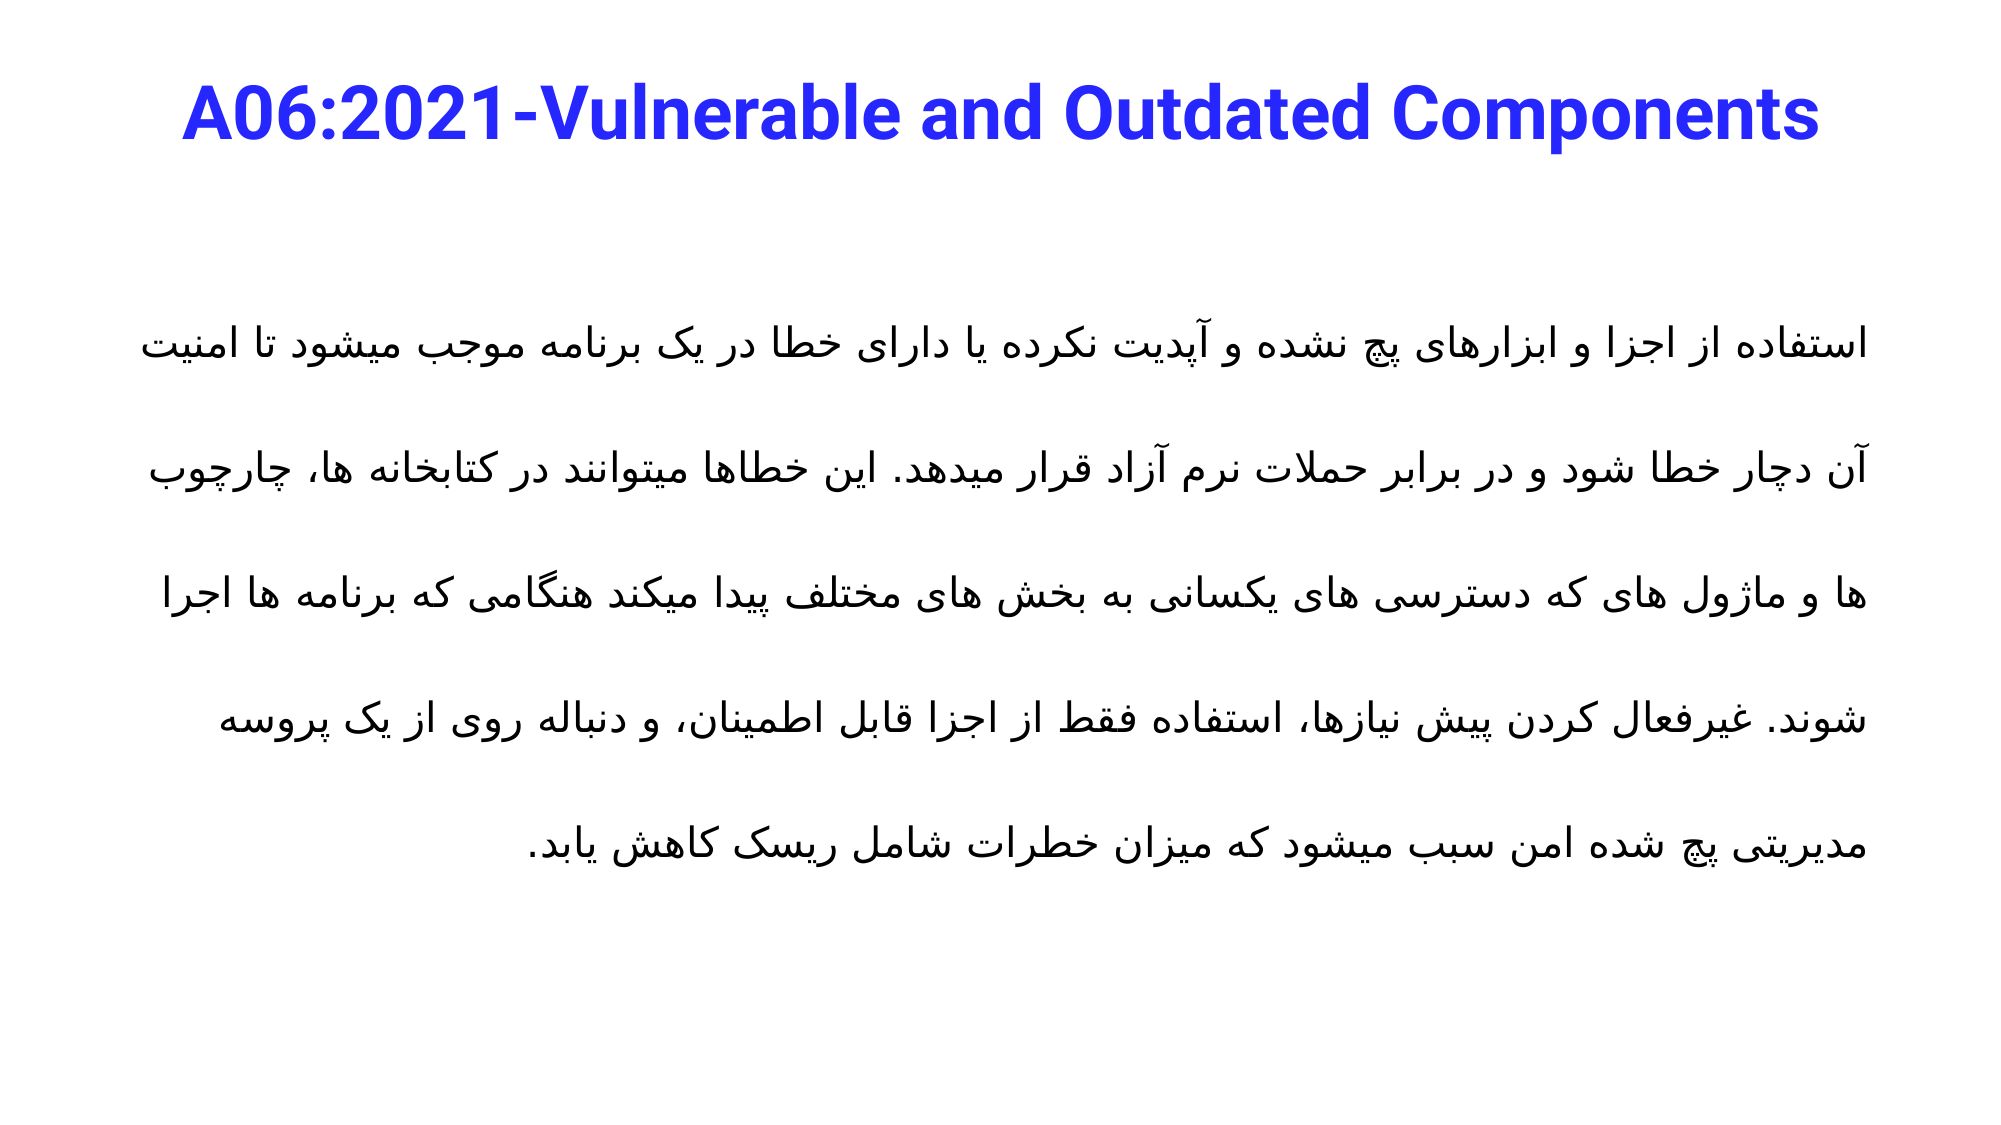

A06:2021-Vulnerable and Outdated Components
استفاده از اجزا و ابزارهای پچ نشده و آپدیت نکرده یا دارای خطا در یک برنامه موجب میشود تا امنیت آن دچار خطا شود و در برابر حملات نرم آزاد قرار میدهد. این خطاها میتوانند در کتابخانه ها، چارچوب ها و ماژول های که دسترسی های یکسانی به بخش های مختلف پیدا میکند هنگامی که برنامه ها اجرا شوند. غیرفعال کردن پیش نیازها، استفاده فقط از اجزا قابل اطمینان، و دنباله روی از یک پروسه مدیریتی پچ شده امن سبب میشود که میزان خطرات شامل ریسک کاهش یابد.